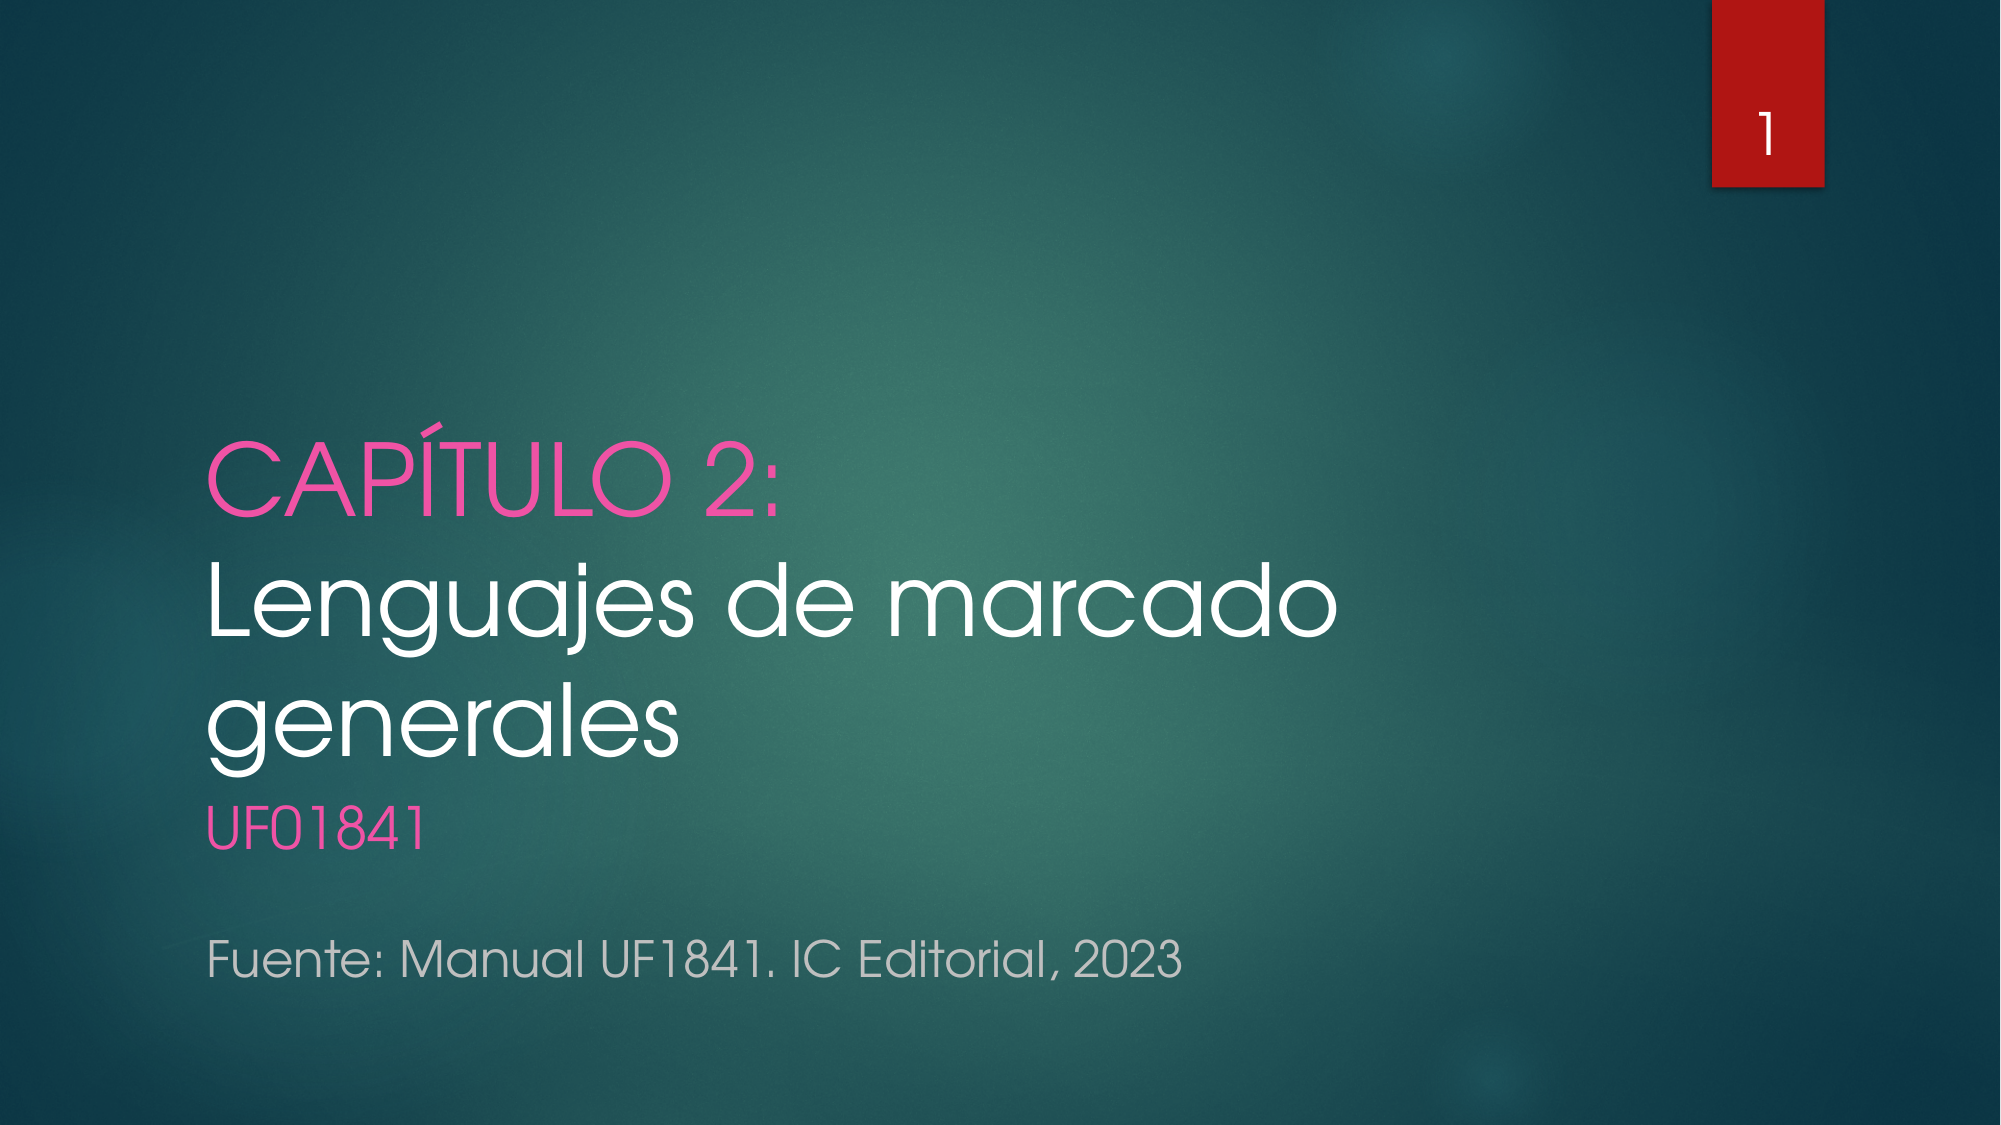

1
# CAPÍTULO 2: Lenguajes de marcado generales
UF01841
Fuente: Manual UF1841. IC Editorial, 2023